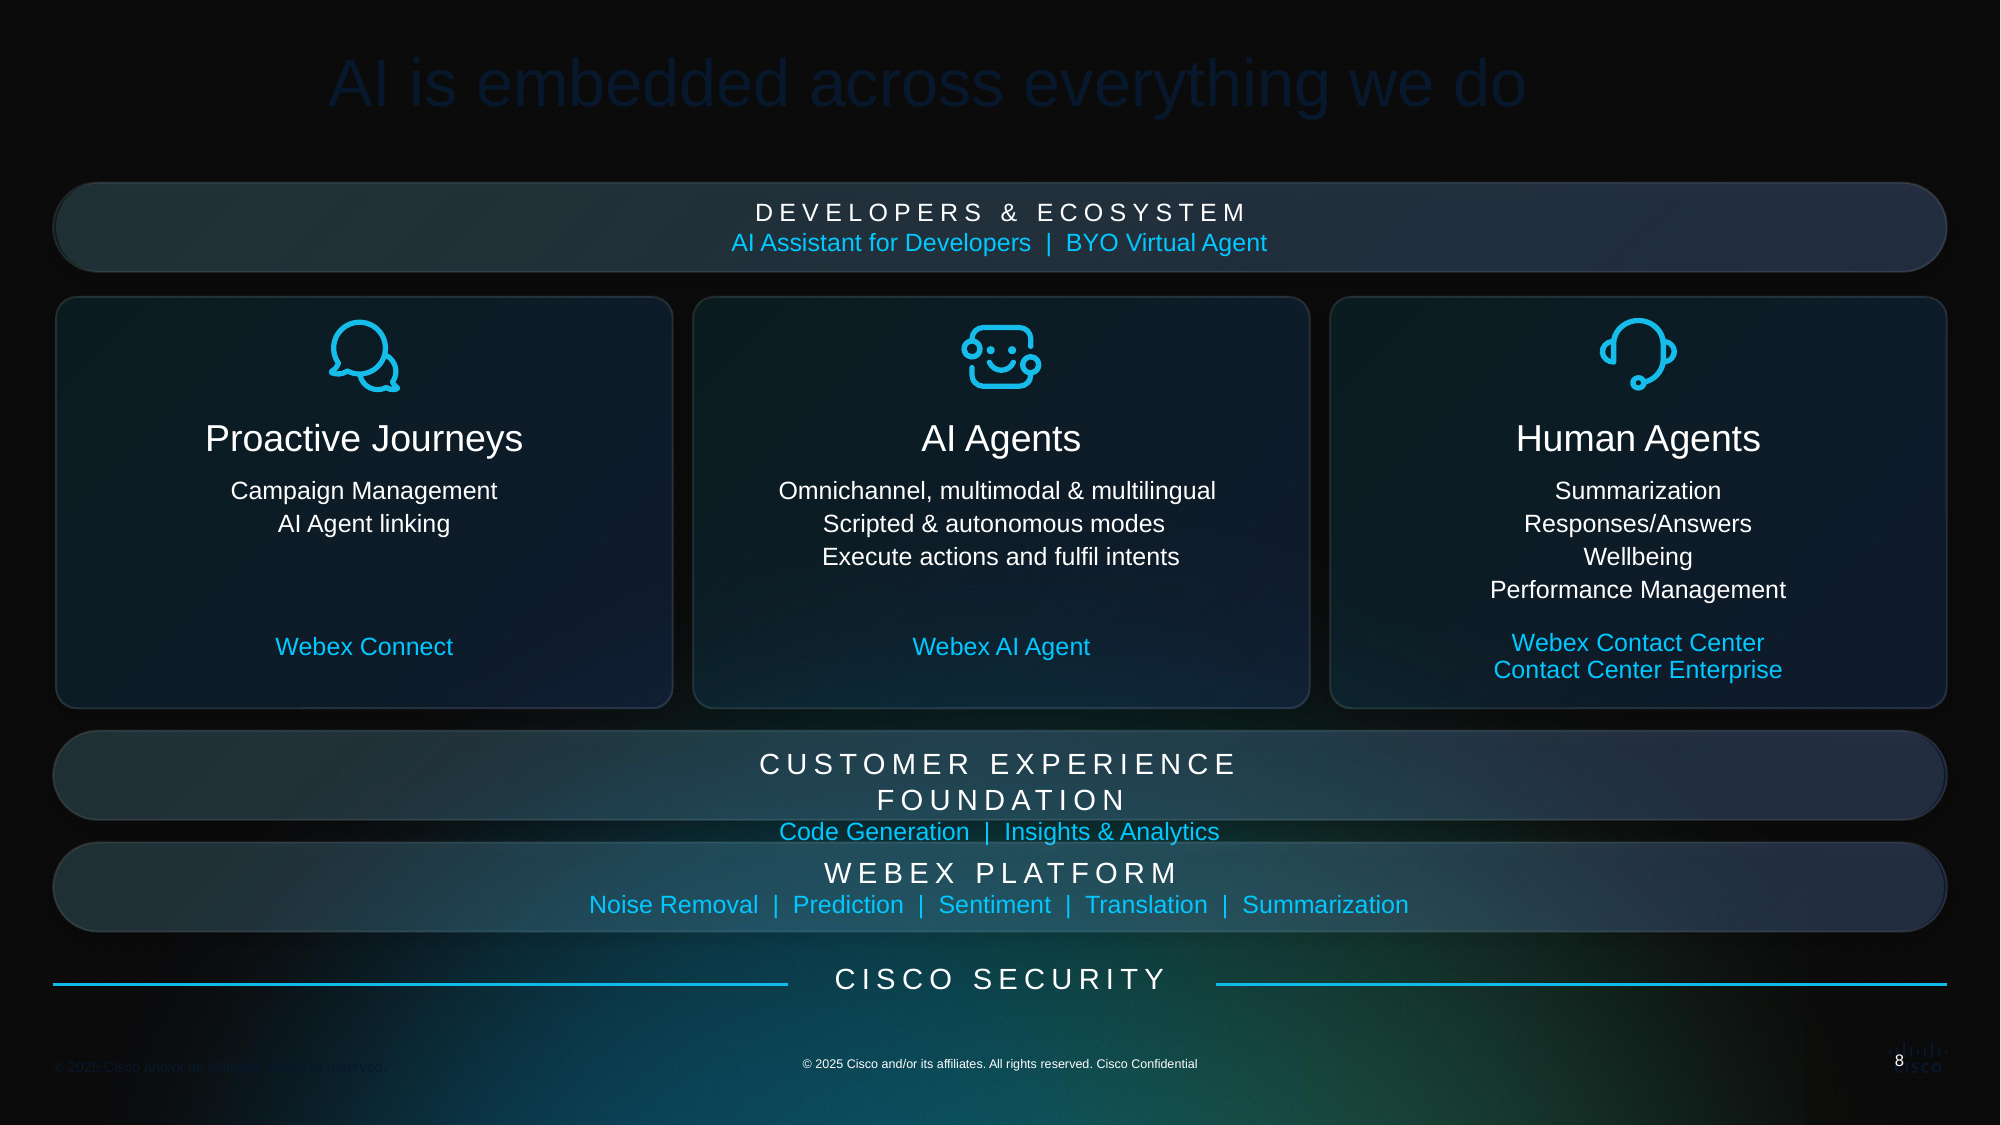

AI is embedded across everything we do

DEVELOPERS & ECOSYSTEM
AI Assistant for Developers  |  BYO Virtual Agent

Proactive Journeys
AI Agents
Human Agents
Campaign Management
AI Agent linking
Omnichannel, multimodal & multilingual
Scripted & autonomous modes
Execute actions and fulfil intents
Summarization
Responses/Answers
Wellbeing
Performance Management
Webex Contact Center
Contact Center Enterprise
Webex Connect
Webex AI Agent

CUSTOMER EXPERIENCE FOUNDATION
Code Generation  |  Insights & Analytics

WEBEX PLATFORM
Noise Removal  |  Prediction  |  Sentiment  |  Translation  |  Summarization
CISCO SECURITY